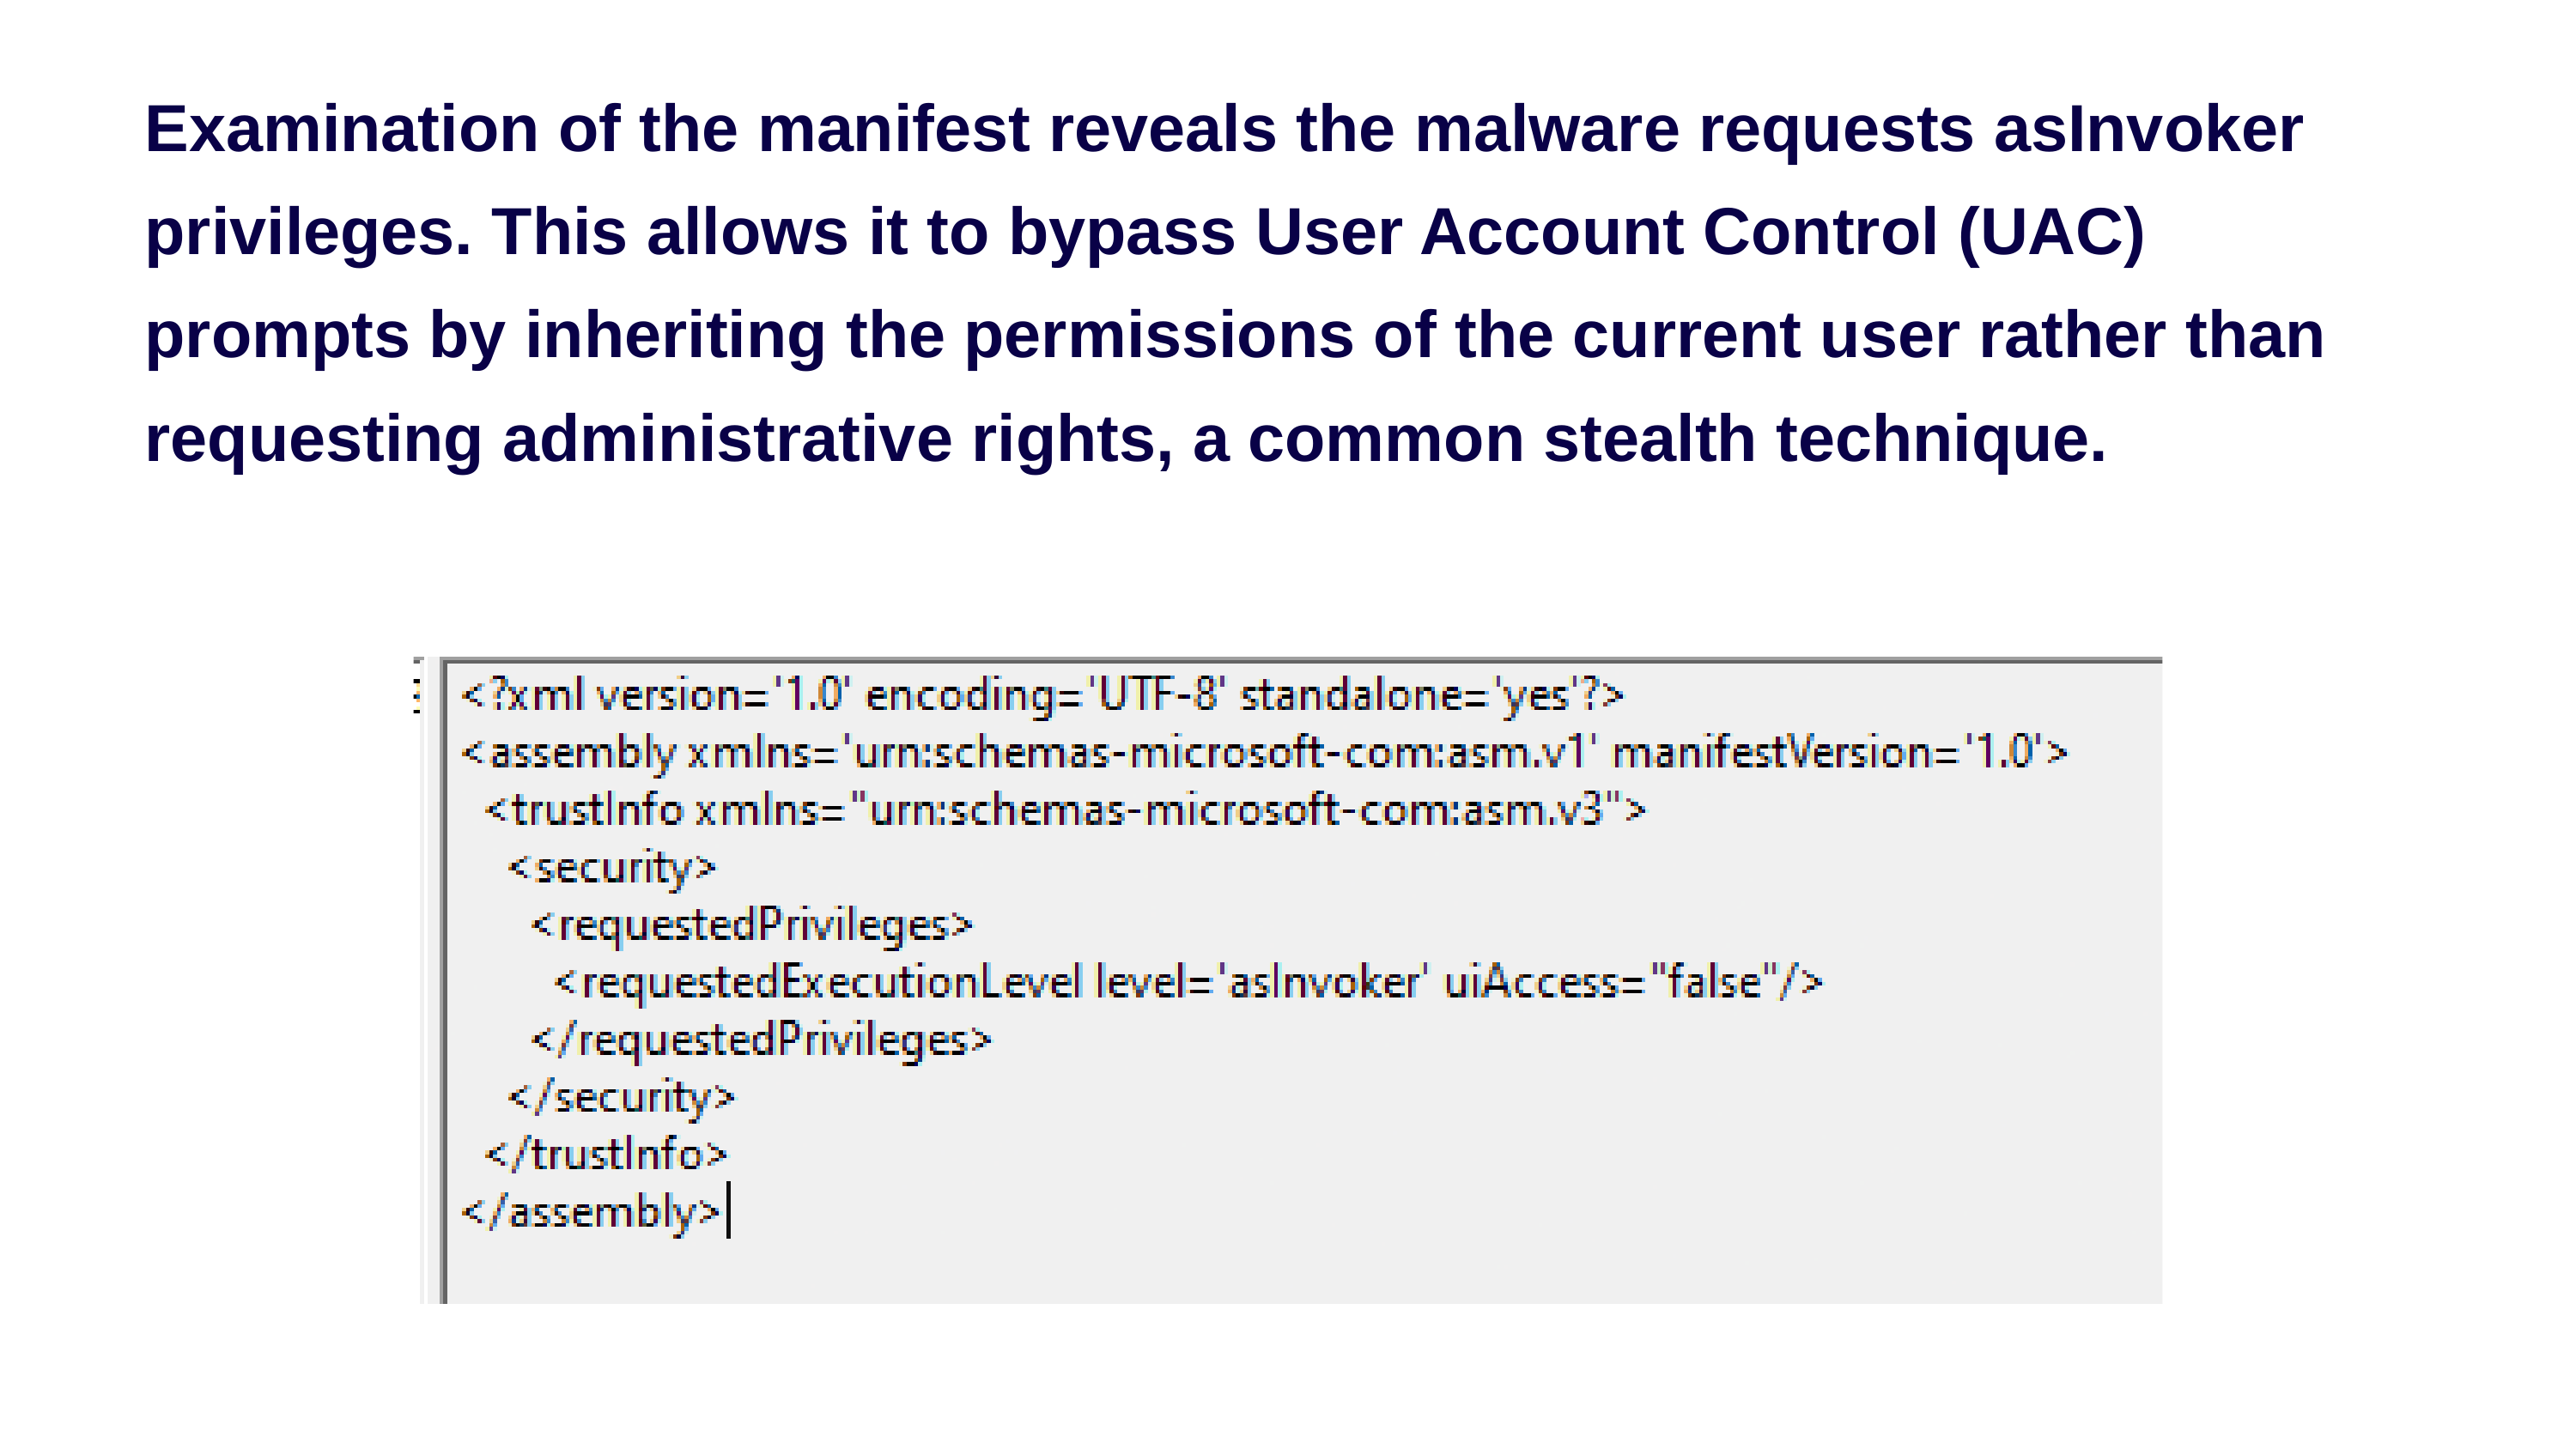

Examination of the manifest reveals the malware requests asInvoker privileges. This allows it to bypass User Account Control (UAC) prompts by inheriting the permissions of the current user rather than requesting administrative rights, a common stealth technique.